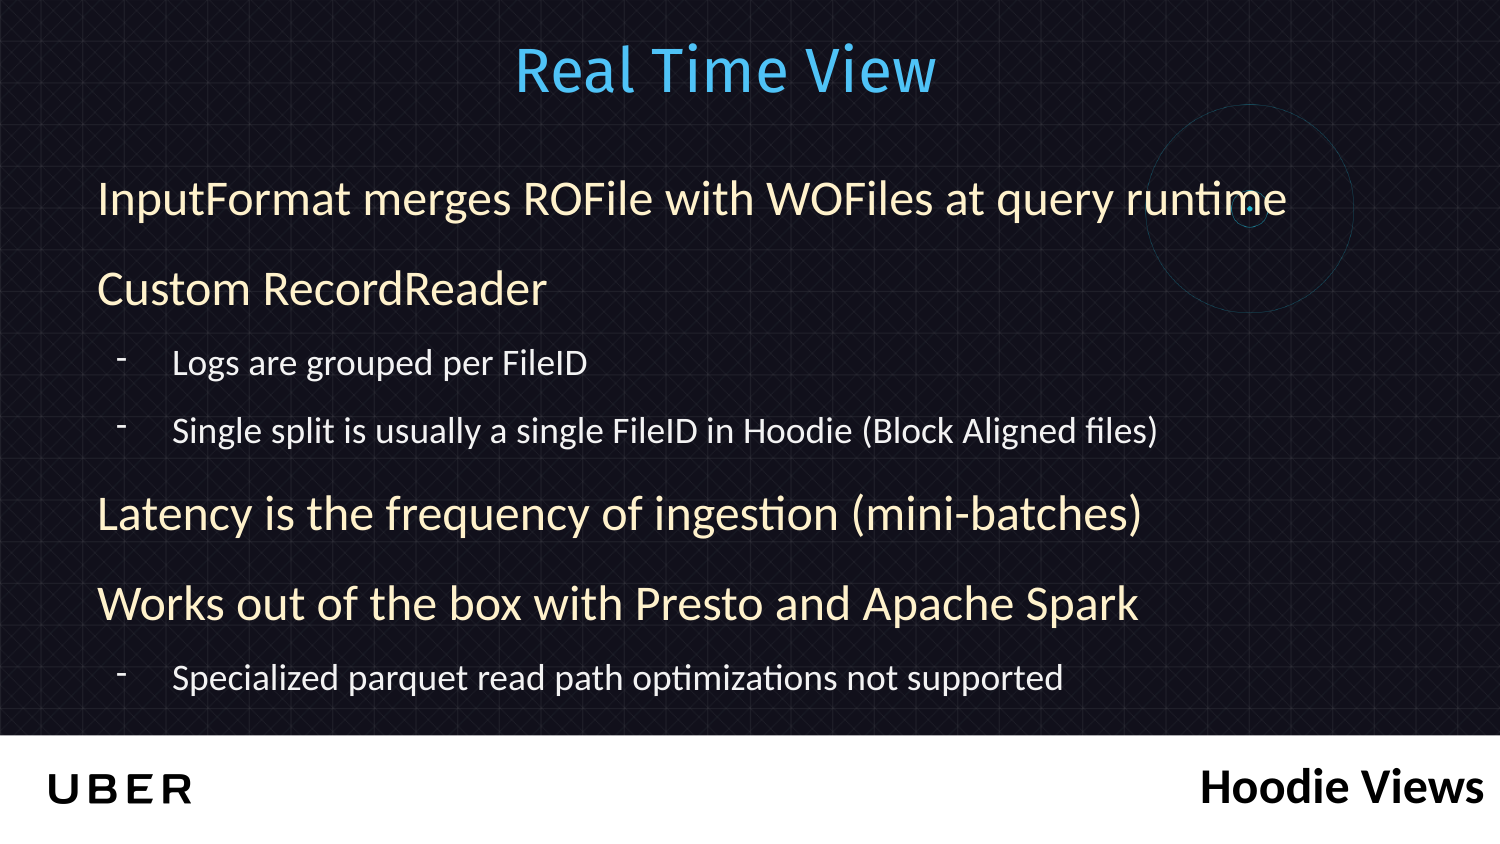

Real Time View
InputFormat merges ROFile with WOFiles at query runtime
Custom RecordReader
Logs are grouped per FileID
Single split is usually a single FileID in Hoodie (Block Aligned files)
Latency is the frequency of ingestion (mini-batches)
Works out of the box with Presto and Apache Spark
Specialized parquet read path optimizations not supported
Hoodie Views